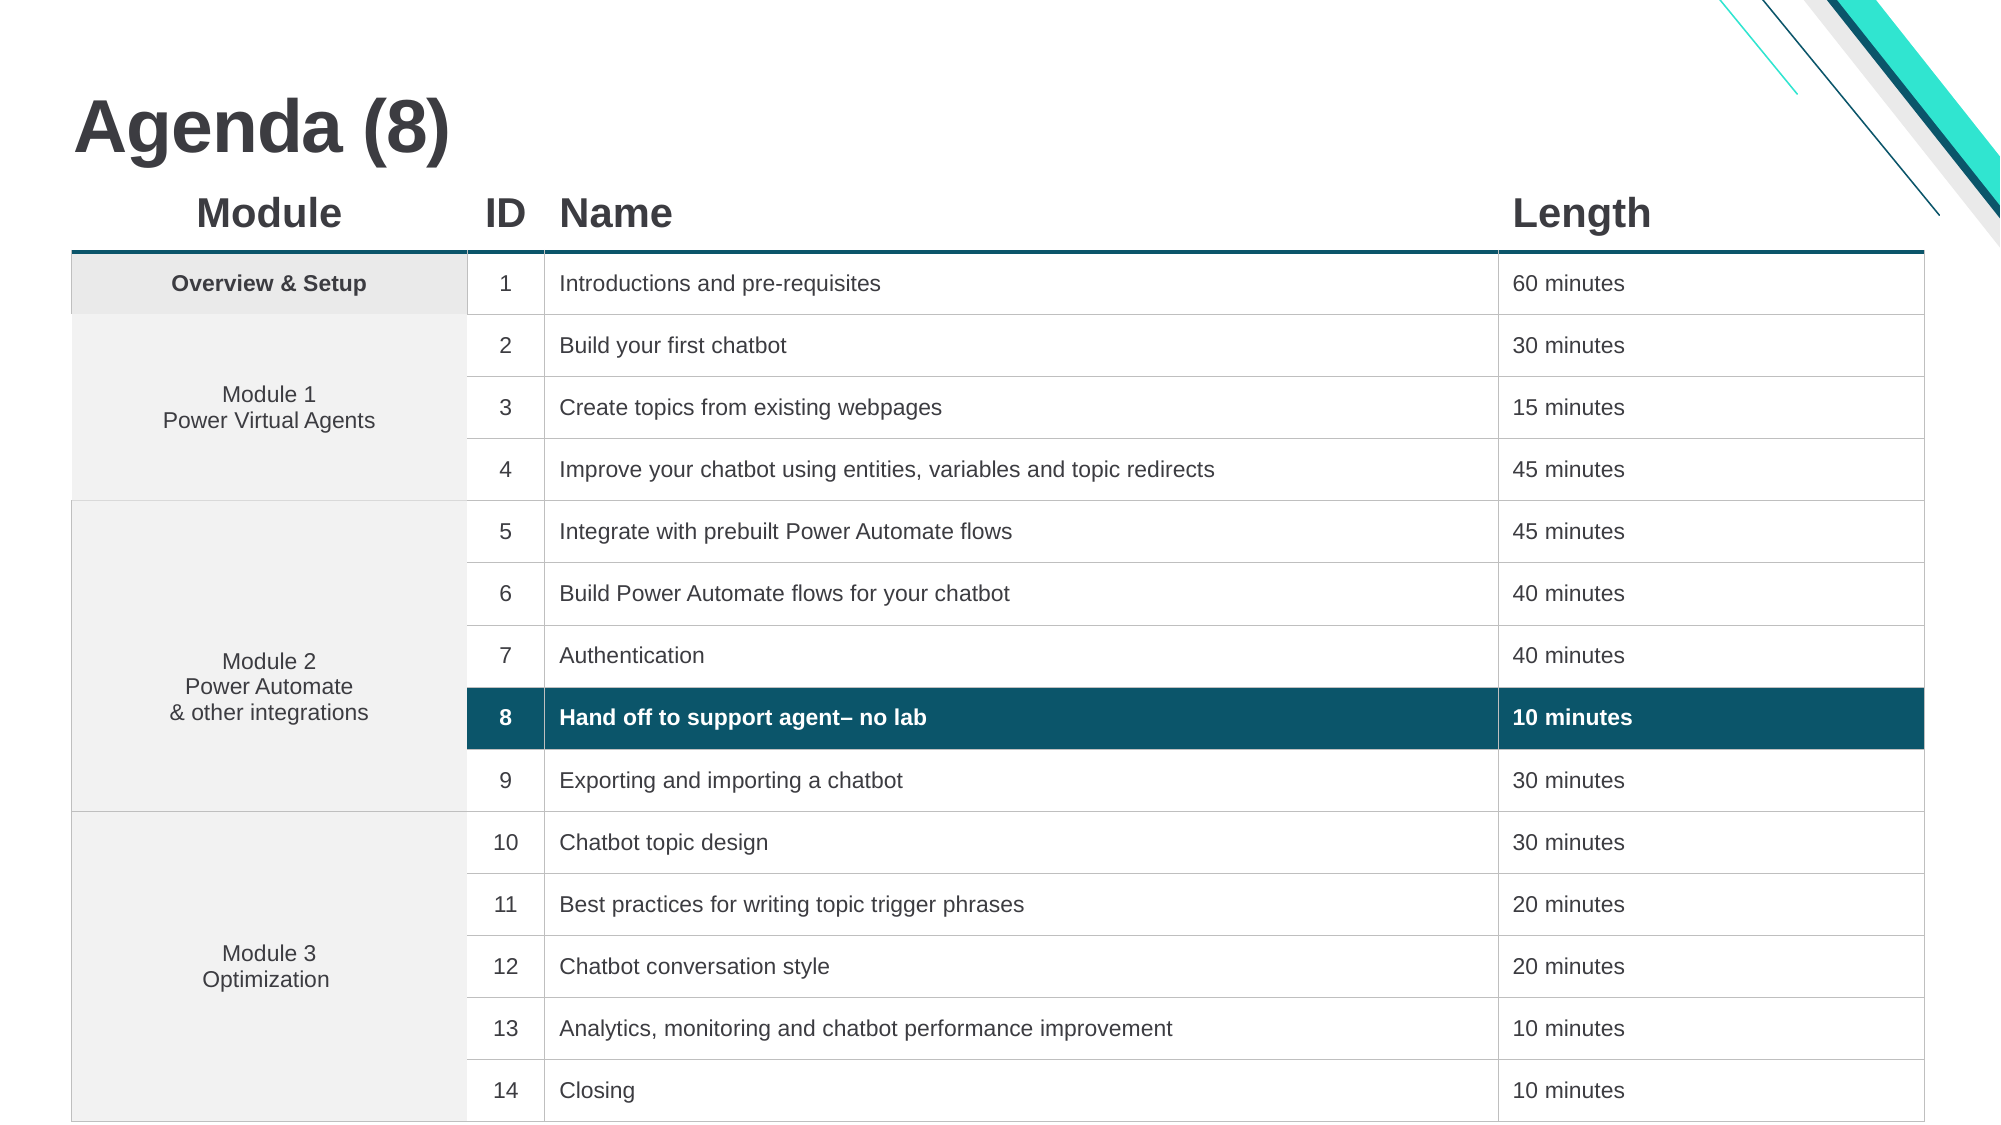

# Agenda (8)
| Module | ID | Name | Length |
| --- | --- | --- | --- |
| Overview & Setup | 1 | Introductions and pre-requisites | 60 minutes |
|  | 2 | Build your first chatbot | 30 minutes |
| Module 1 Power Virtual Agents | 3 | Create topics from existing webpages | 15 minutes |
|  | 4 | Improve your chatbot using entities, variables and topic redirects | 45 minutes |
|  | 5 | Integrate with prebuilt Power Automate flows | 45 minutes |
| Module 2 Power Automate & other integrations | 6 | Build Power Automate flows for your chatbot | 40 minutes |
|  | 7 | Authentication | 40 minutes |
|  | 8 | Hand off to support agent– no lab | 10 minutes |
|  | 9 | Exporting and importing a chatbot | 30 minutes |
|  | 10 | Chatbot topic design | 30 minutes |
|  | 11 | Best practices for writing topic trigger phrases | 20 minutes |
| Module 3 Optimization | 12 | Chatbot conversation style | 20 minutes |
|  | 13 | Analytics, monitoring and chatbot performance improvement | 10 minutes |
|  | 14 | Closing | 10 minutes |